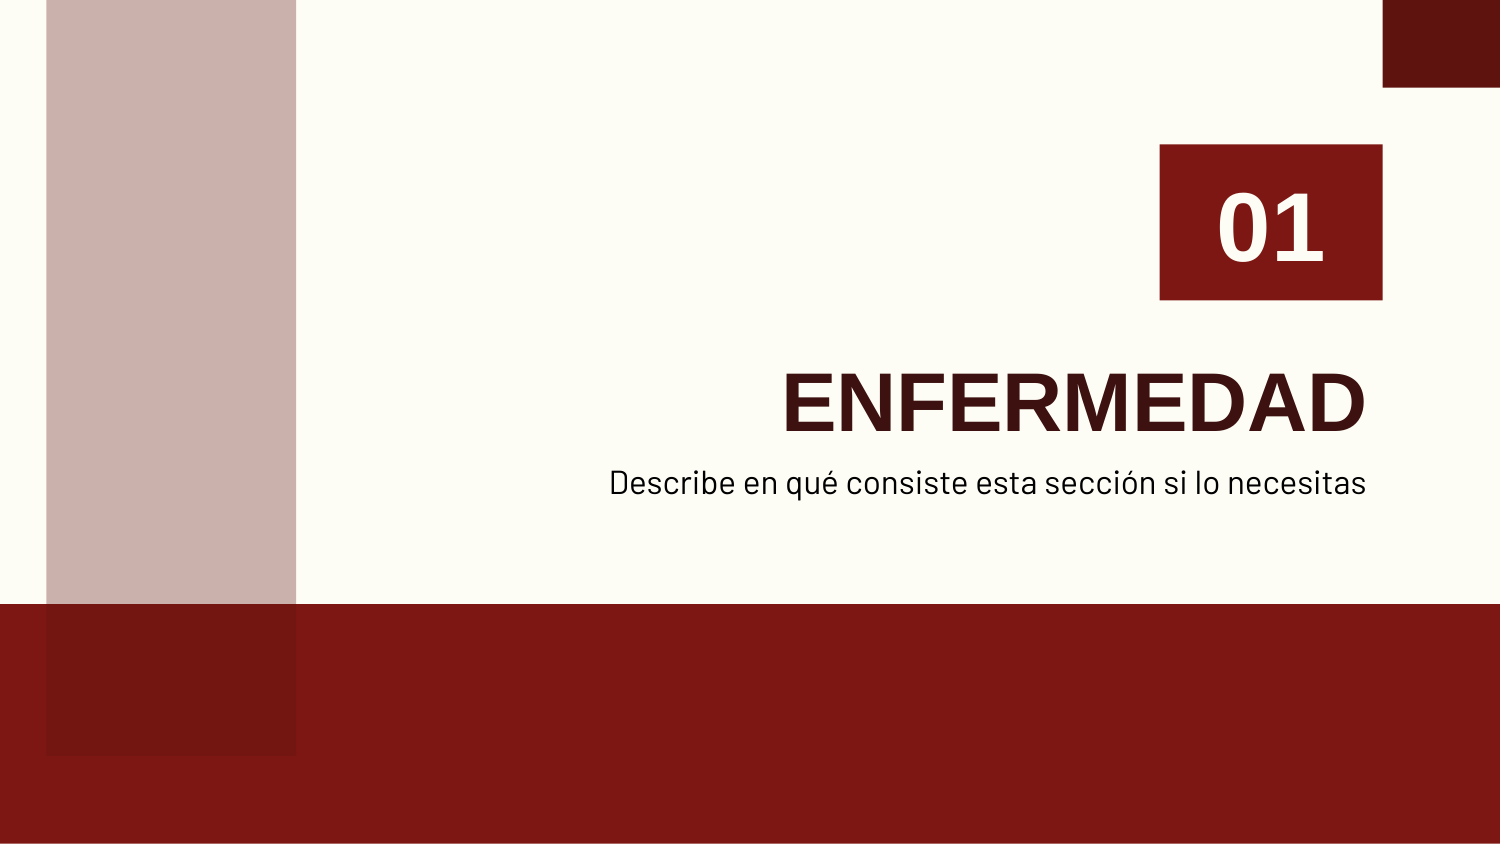

01
# ENFERMEDAD
Describe en qué consiste esta sección si lo necesitas